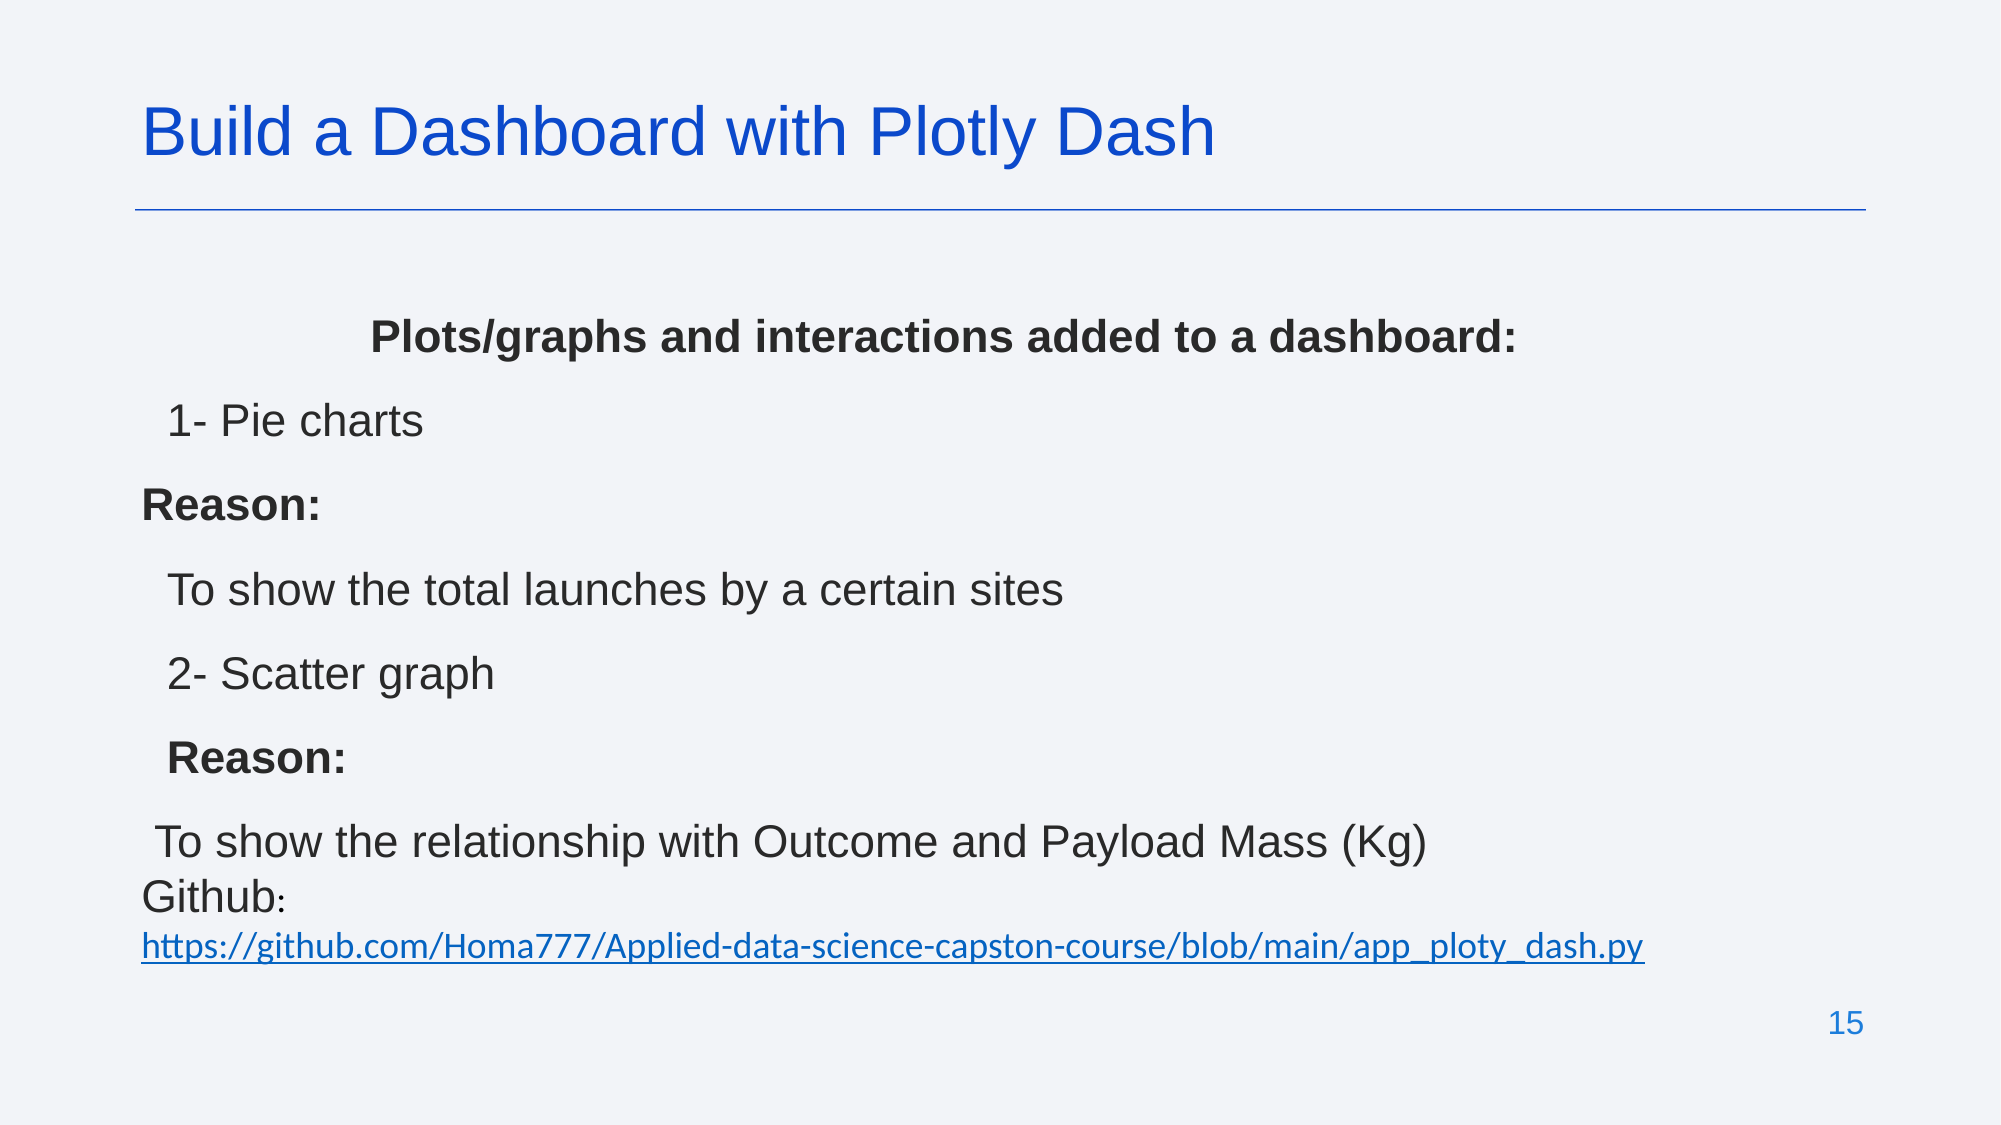

Build a Dashboard with Plotly Dash
   Plots/graphs and interactions added to a dashboard:
  1- Pie charts
Reason:
  To show the total launches by a certain sites
  2- Scatter graph
  Reason:
 To show the relationship with Outcome and Payload Mass (Kg)
Github: https://github.com/Homa777/Applied-data-science-capston-course/blob/main/app_ploty_dash.py

15